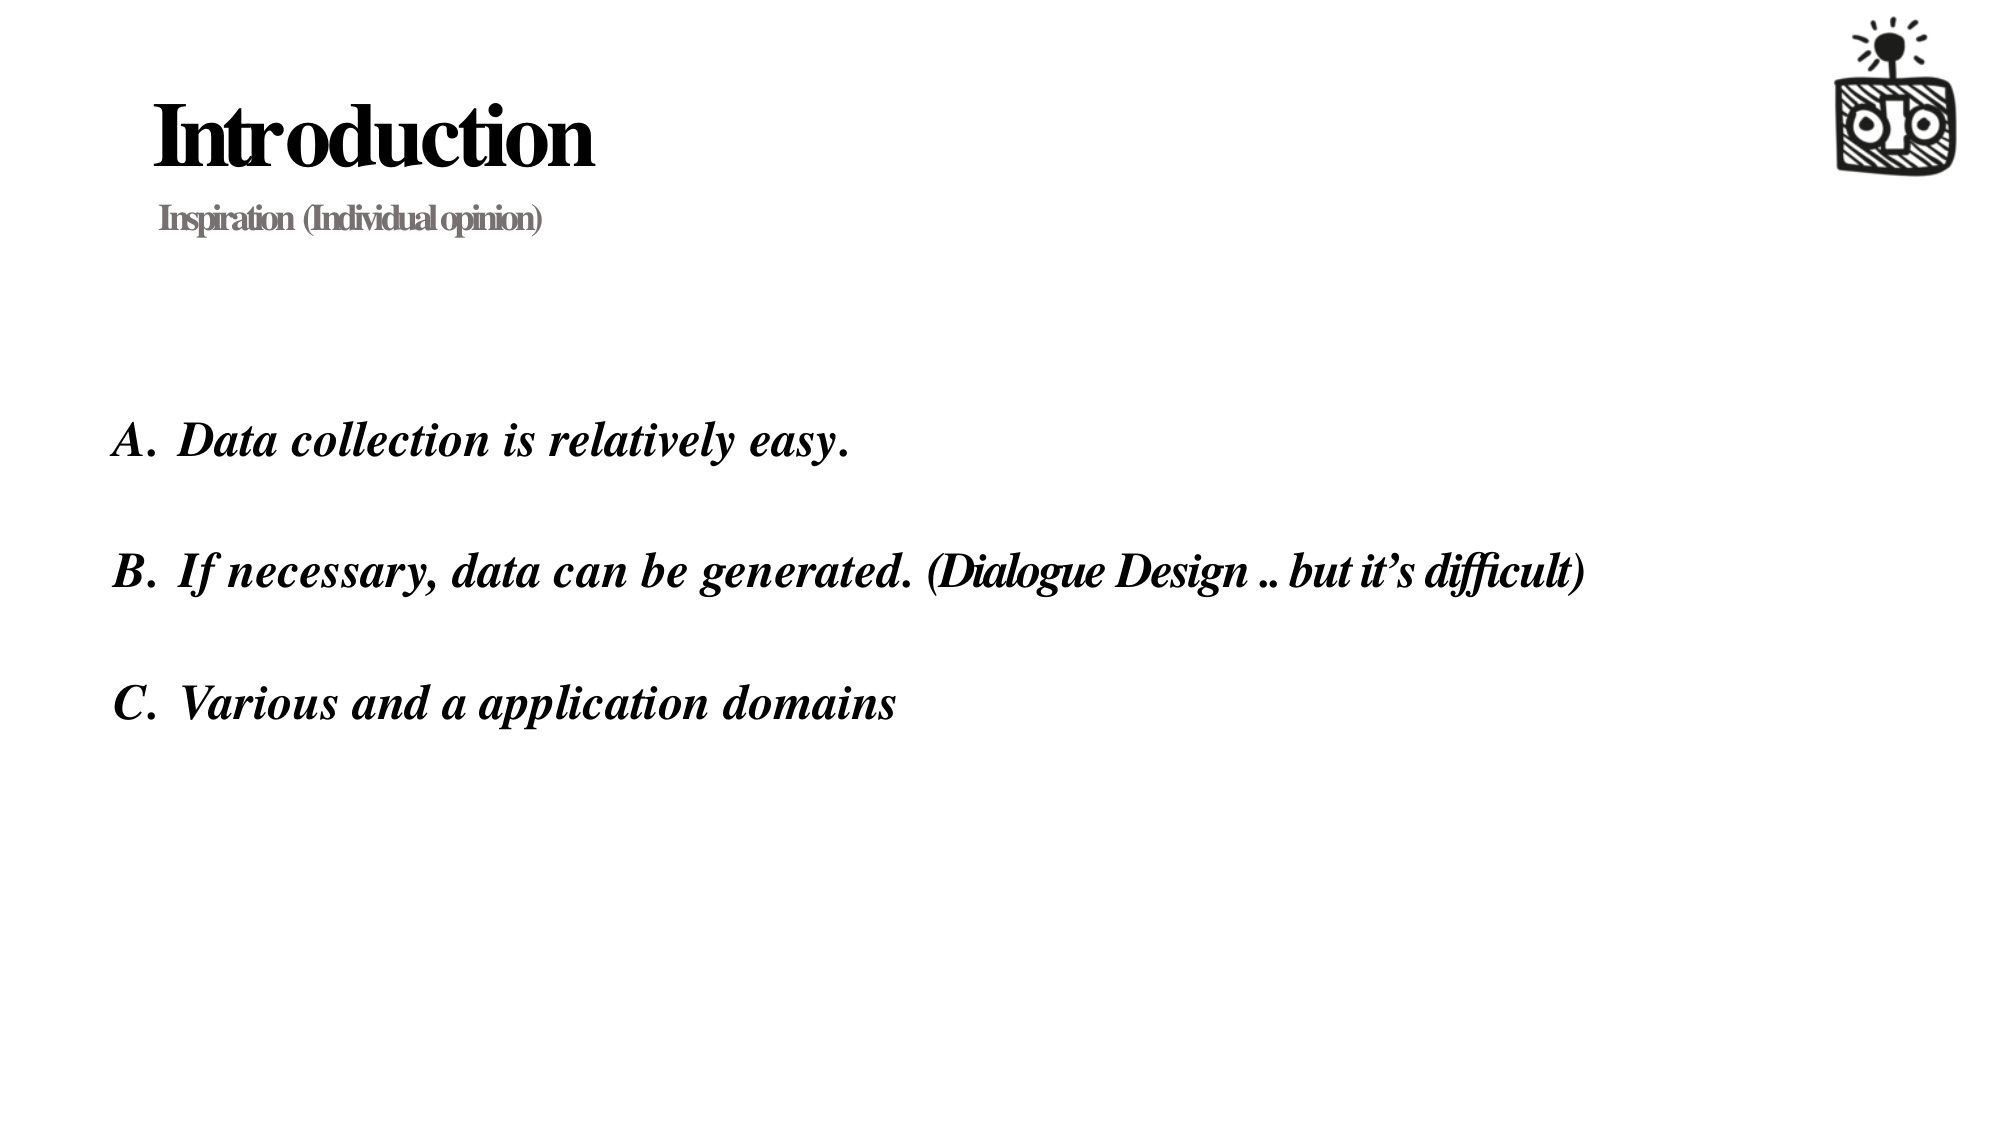

# Introduction
Inspiration  (Individual opinion)
Data collection is relatively easy.
If necessary, data can be generated. (Dialogue Design .. but it’s difficult)
Various and a application domains